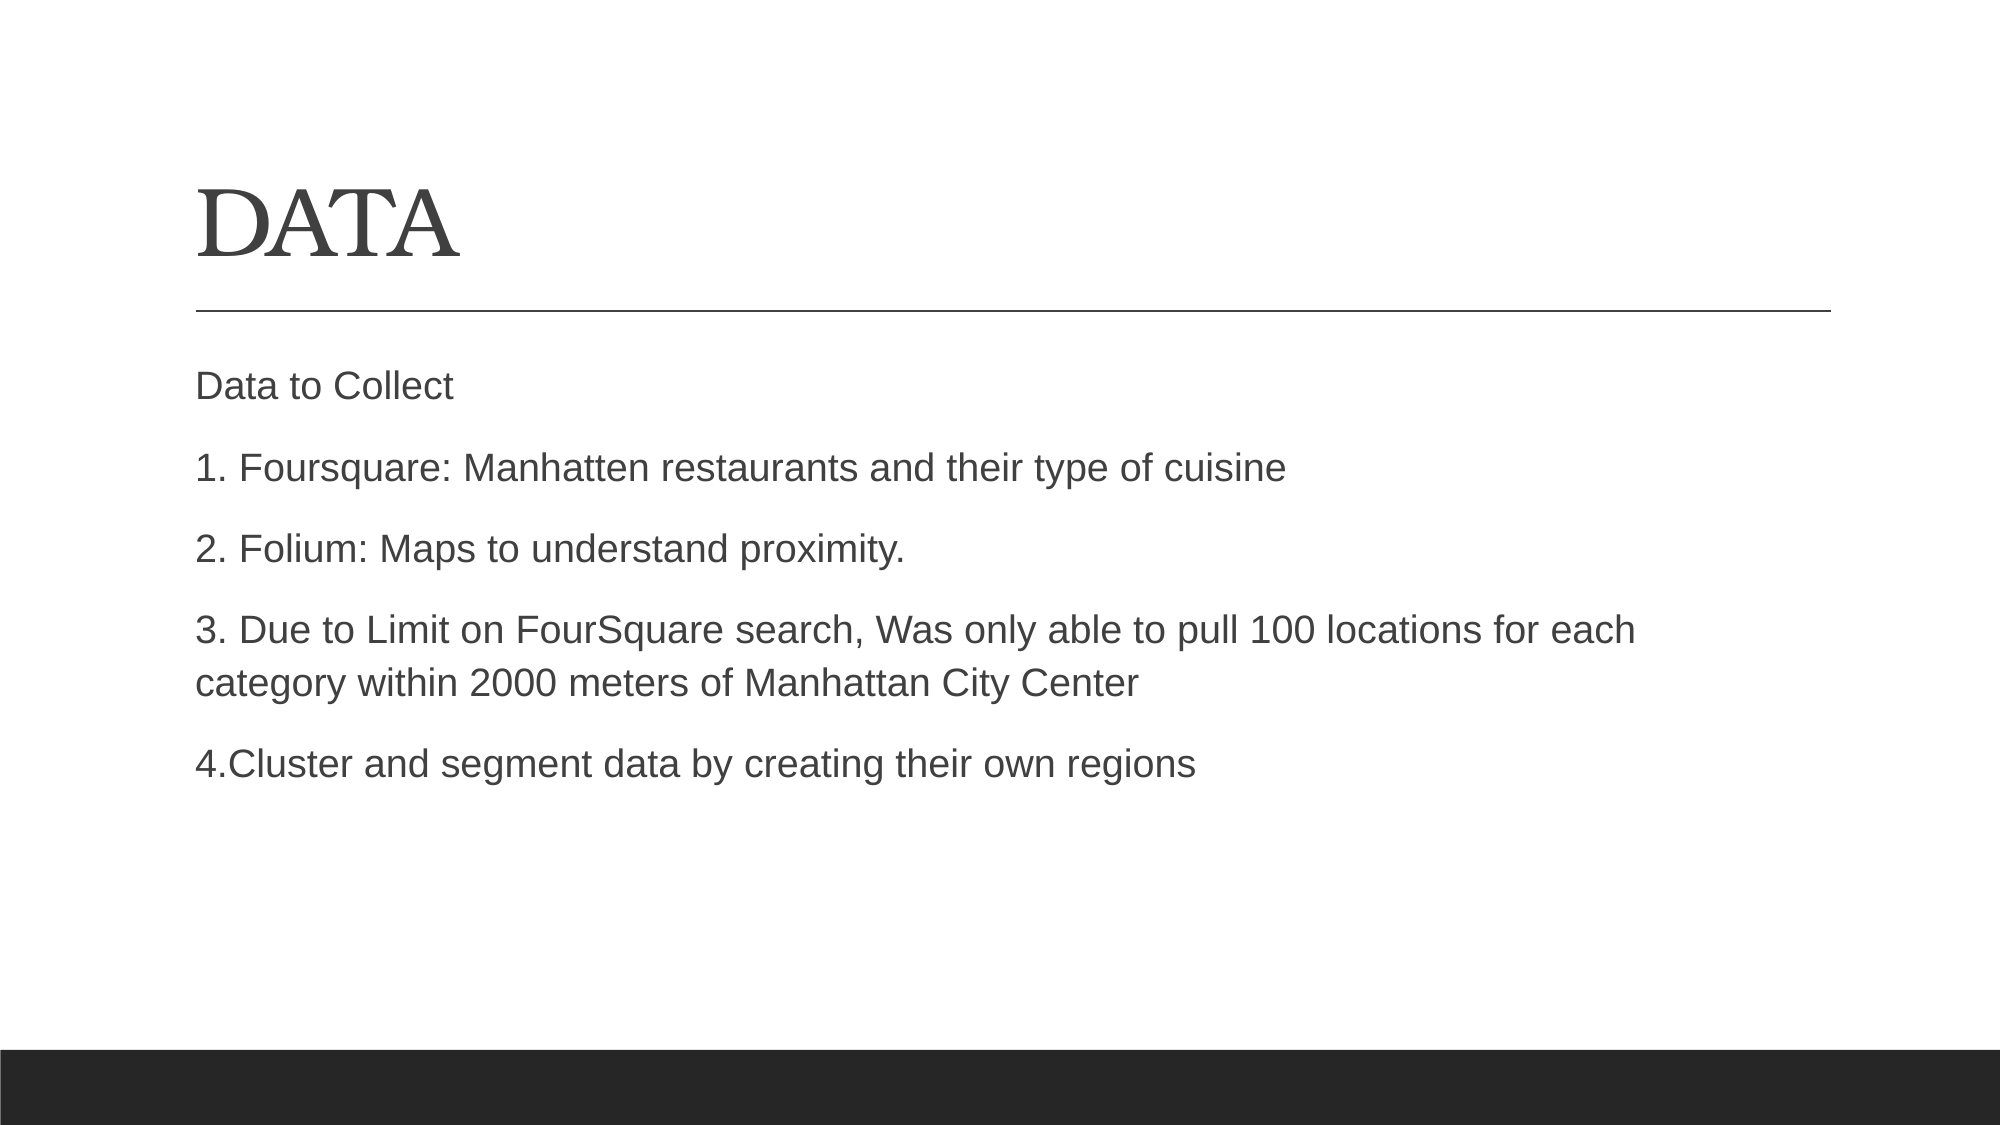

# DATA
Data to Collect
1. Foursquare: Manhatten restaurants and their type of cuisine
2. Folium: Maps to understand proximity.
3. Due to Limit on FourSquare search, Was only able to pull 100 locations for each category within 2000 meters of Manhattan City Center
4.Cluster and segment data by creating their own regions